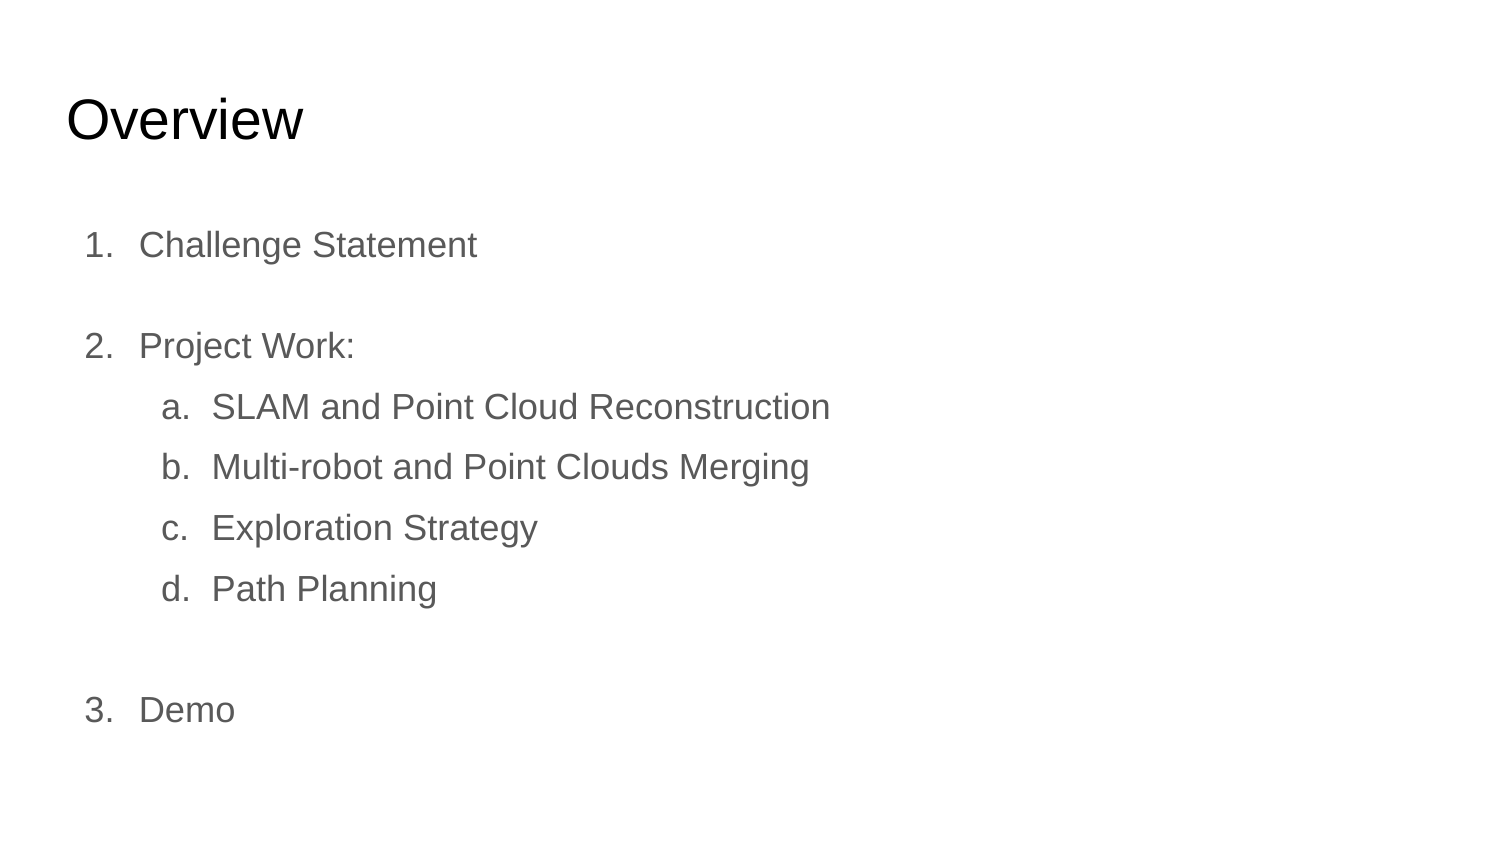

# Overview
Challenge Statement
Project Work:
SLAM and Point Cloud Reconstruction
Multi-robot and Point Clouds Merging
Exploration Strategy
Path Planning
Demo